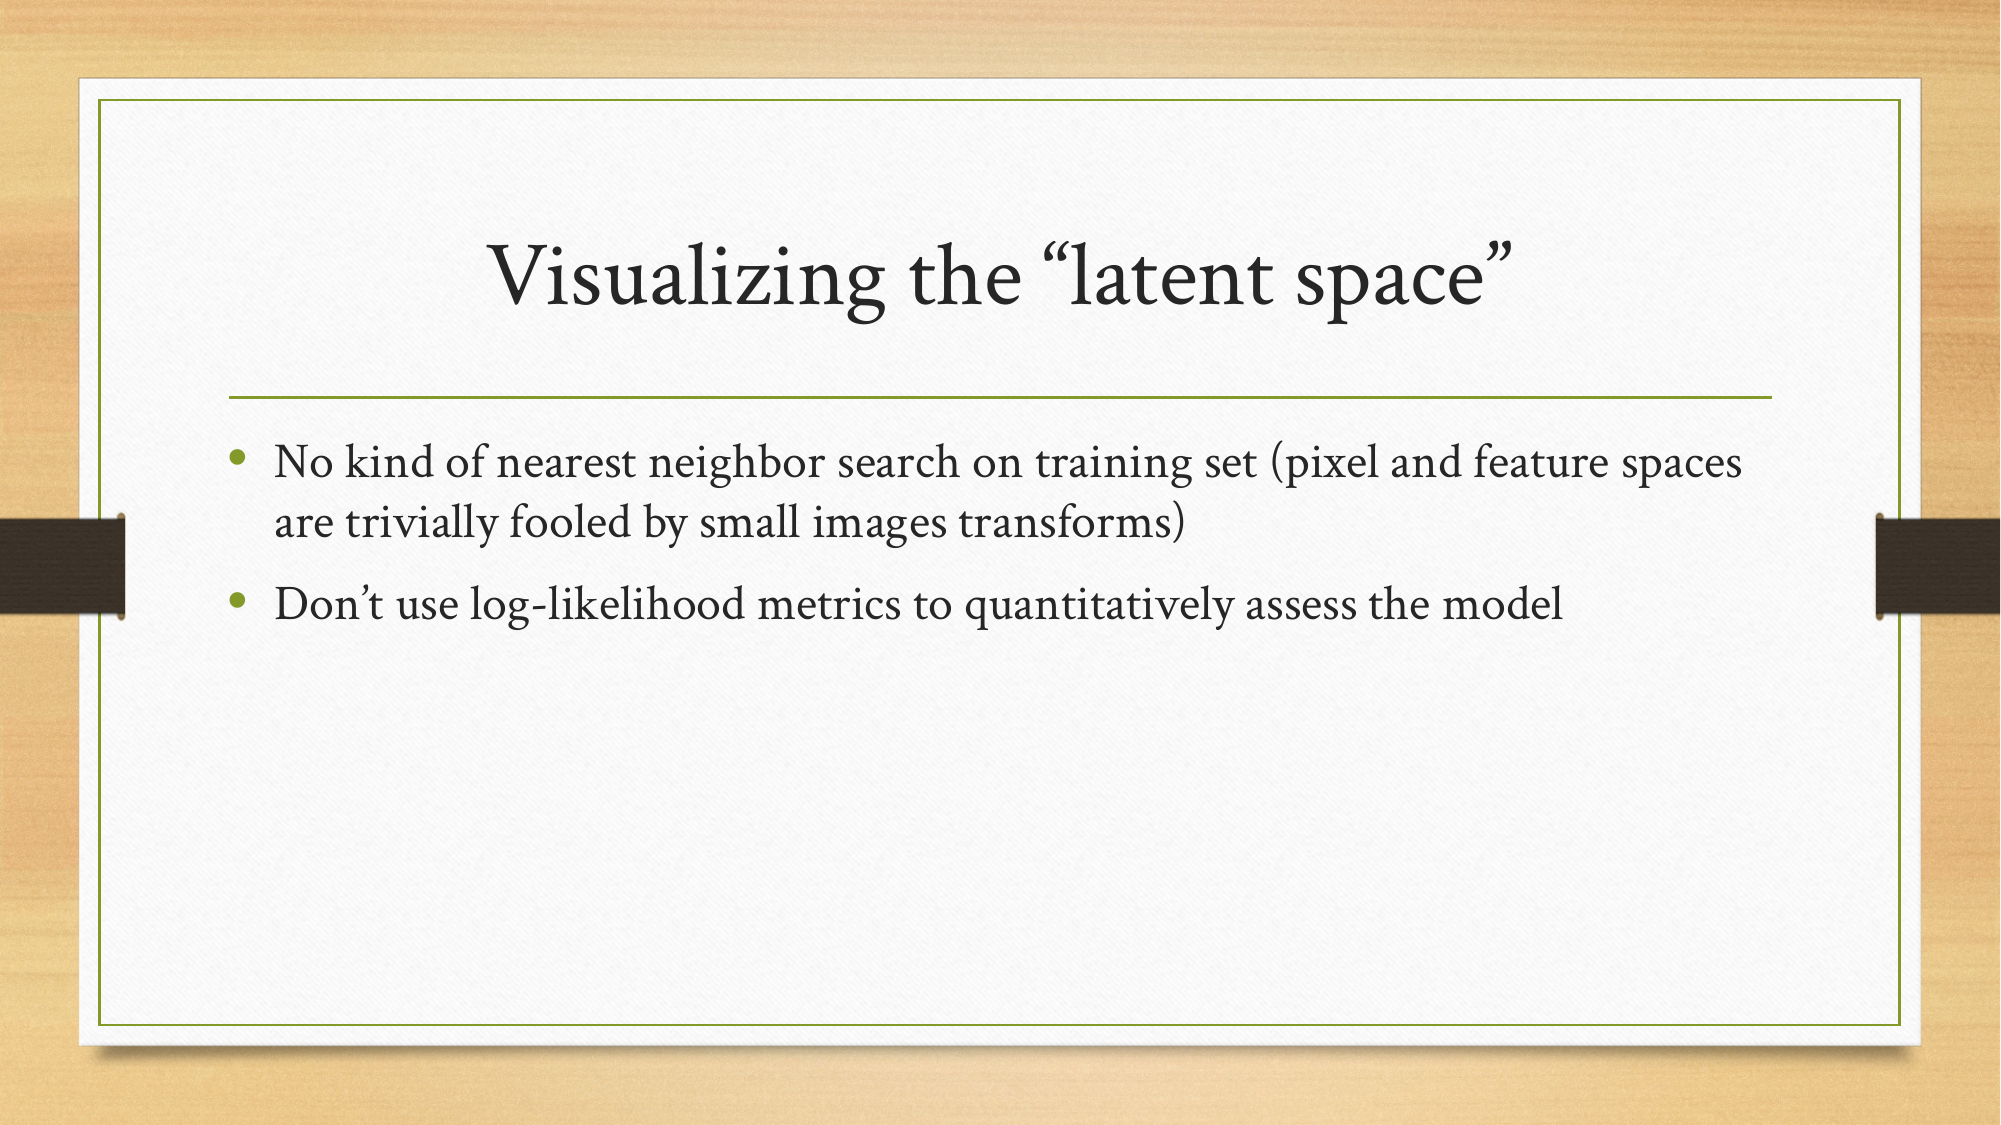

# Visualizing the “latent space”
No kind of nearest neighbor search on training set (pixel and feature spaces are trivially fooled by small images transforms)
Don’t use log-likelihood metrics to quantitatively assess the model